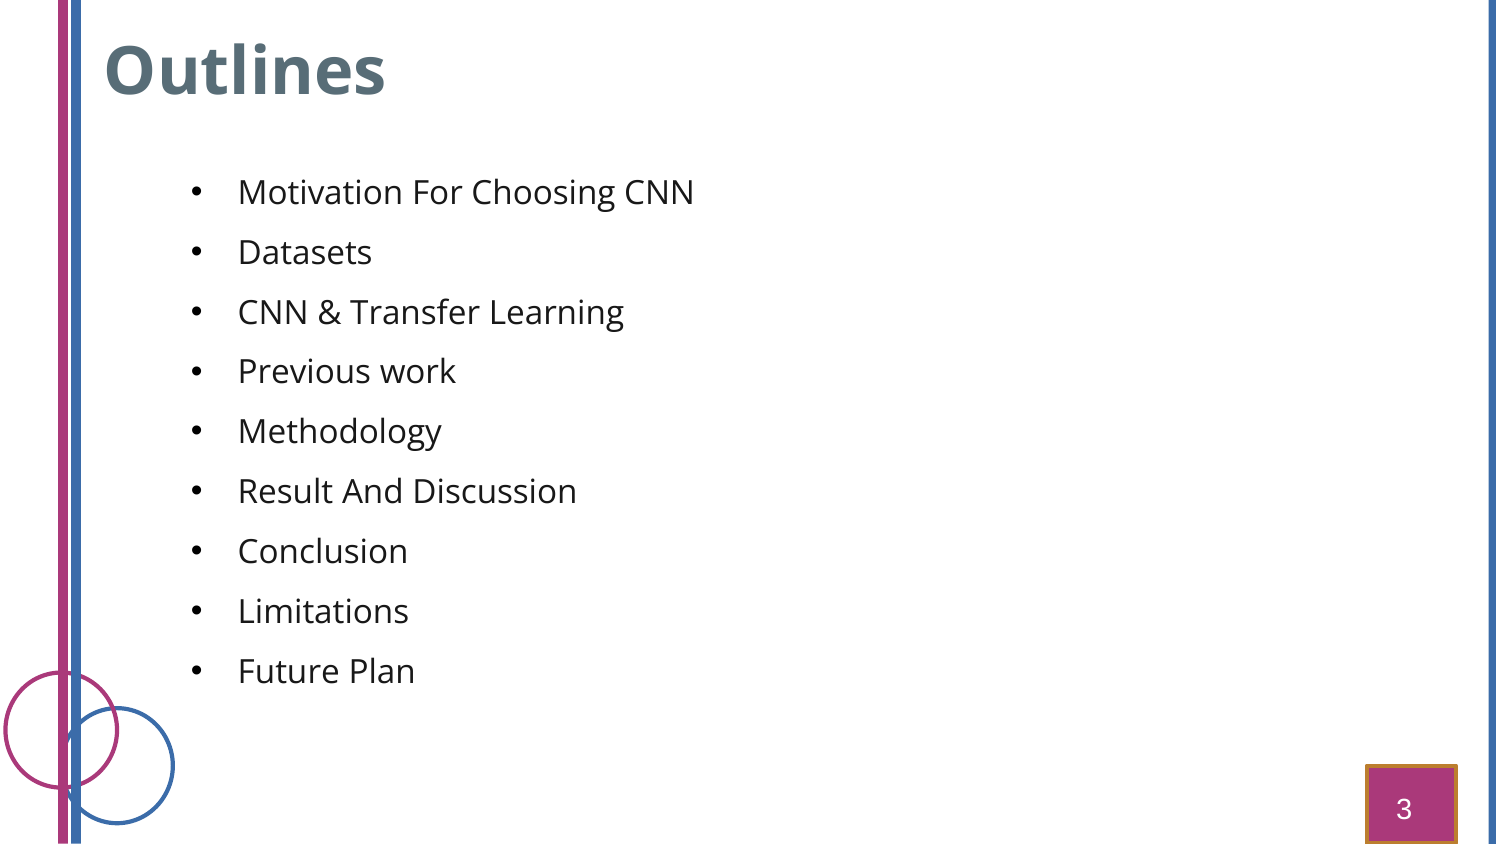

Outlines
Motivation For Choosing CNN
Datasets
CNN & Transfer Learning
Previous work
Methodology
Result And Discussion
Conclusion
Limitations
Future Plan

3